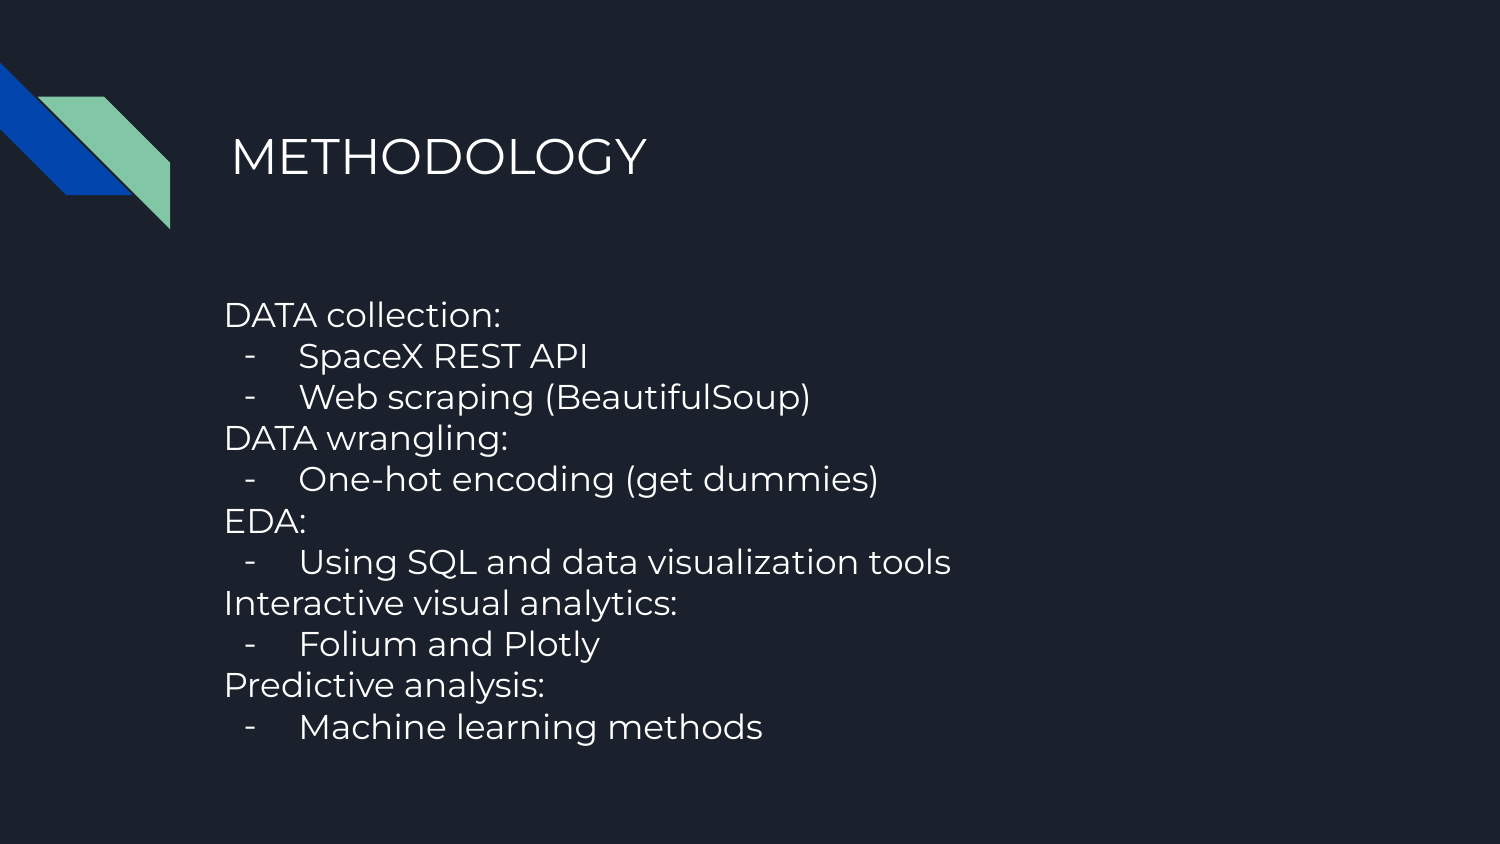

# METHODOLOGY
DATA collection:
SpaceX REST API
Web scraping (BeautifulSoup)
DATA wrangling:
One-hot encoding (get dummies)
EDA:
Using SQL and data visualization tools
Interactive visual analytics:
Folium and Plotly
Predictive analysis:
Machine learning methods